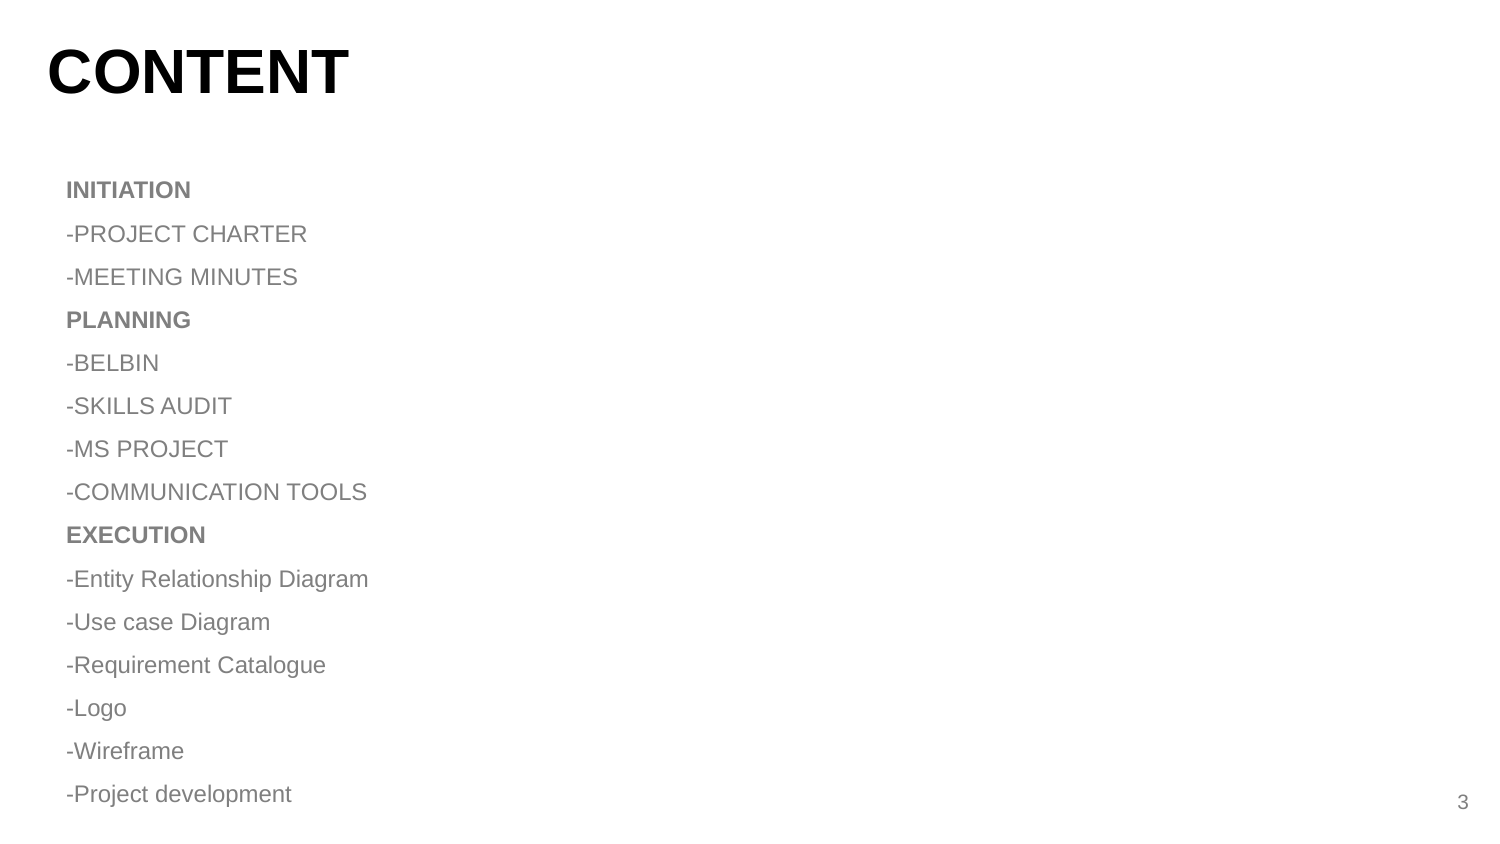

# CONTENT

INITIATION
-PROJECT CHARTER
-MEETING MINUTES
PLANNING
-BELBIN
-SKILLS AUDIT
-MS PROJECT
-COMMUNICATION TOOLS
EXECUTION
-Entity Relationship Diagram
-Use case Diagram
-Requirement Catalogue
-Logo
-Wireframe
-Project development
3